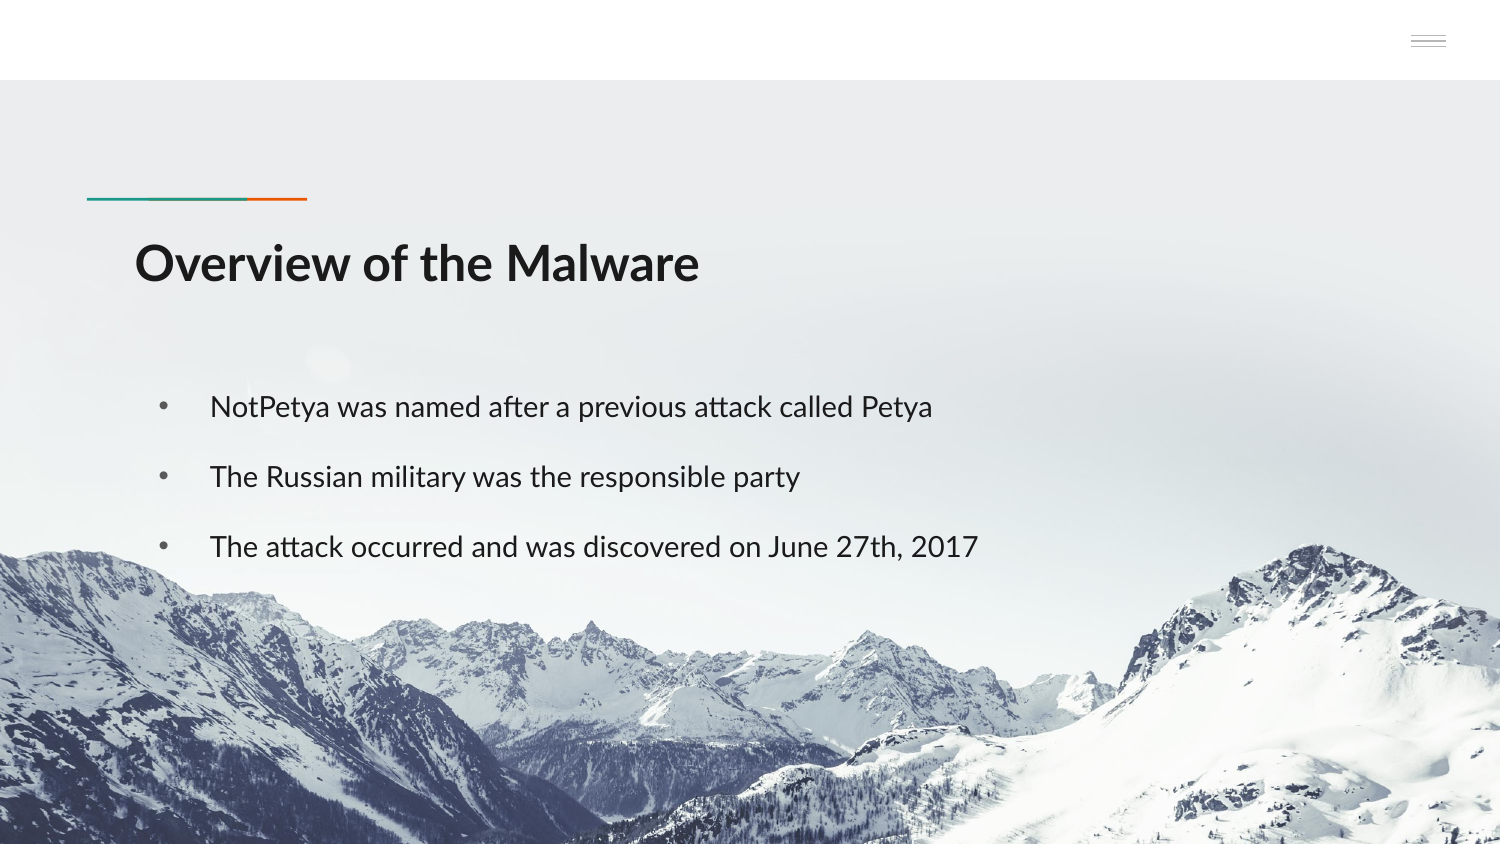

# Overview of the Malware
NotPetya was named after a previous attack called Petya

The Russian military was the responsible party

The attack occurred and was discovered on June 27th, 2017